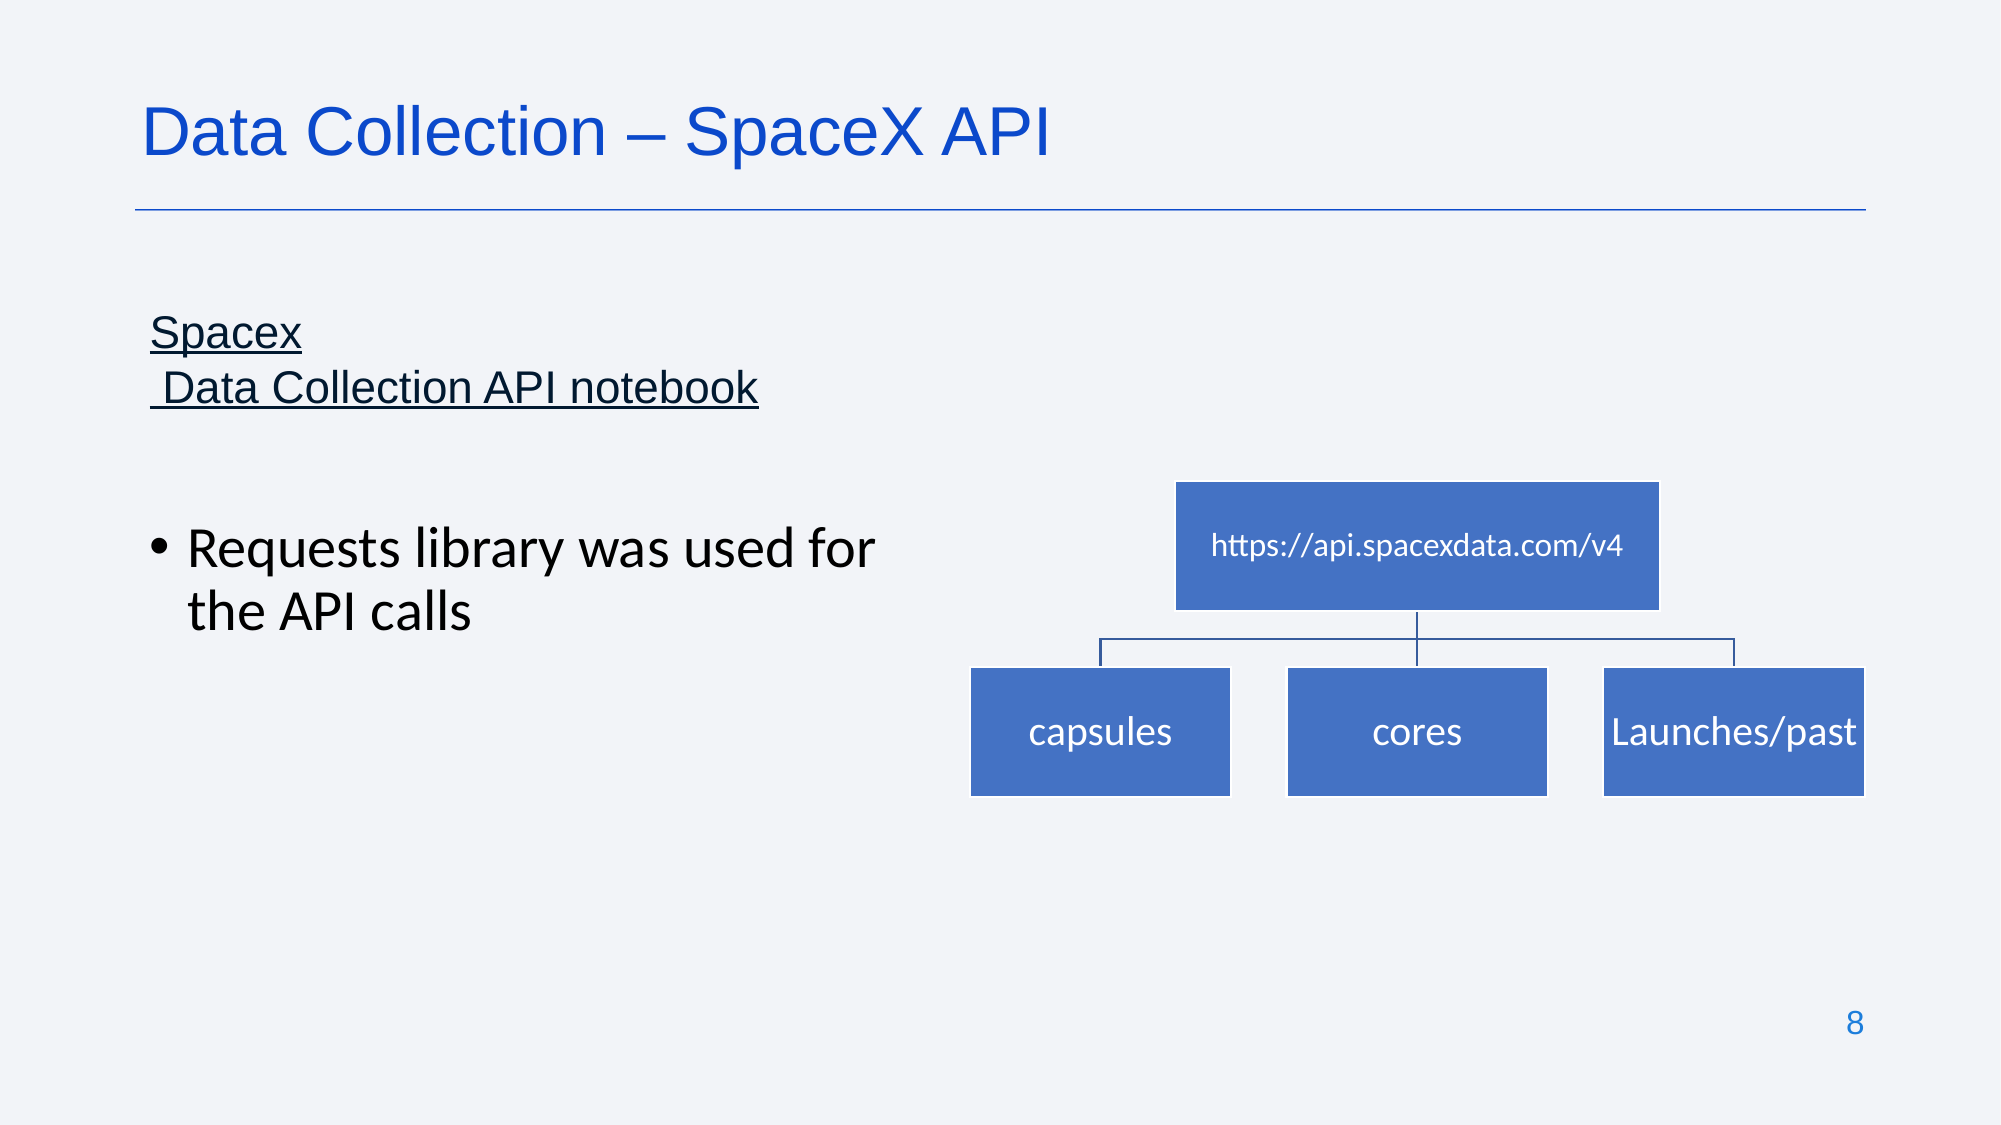

Data Collection – SpaceX API
https://api.spacexdata.com/v4
capsules
cores
Launches/past
Spacex Data Collection API notebook

Requests library was used for the API calls
8